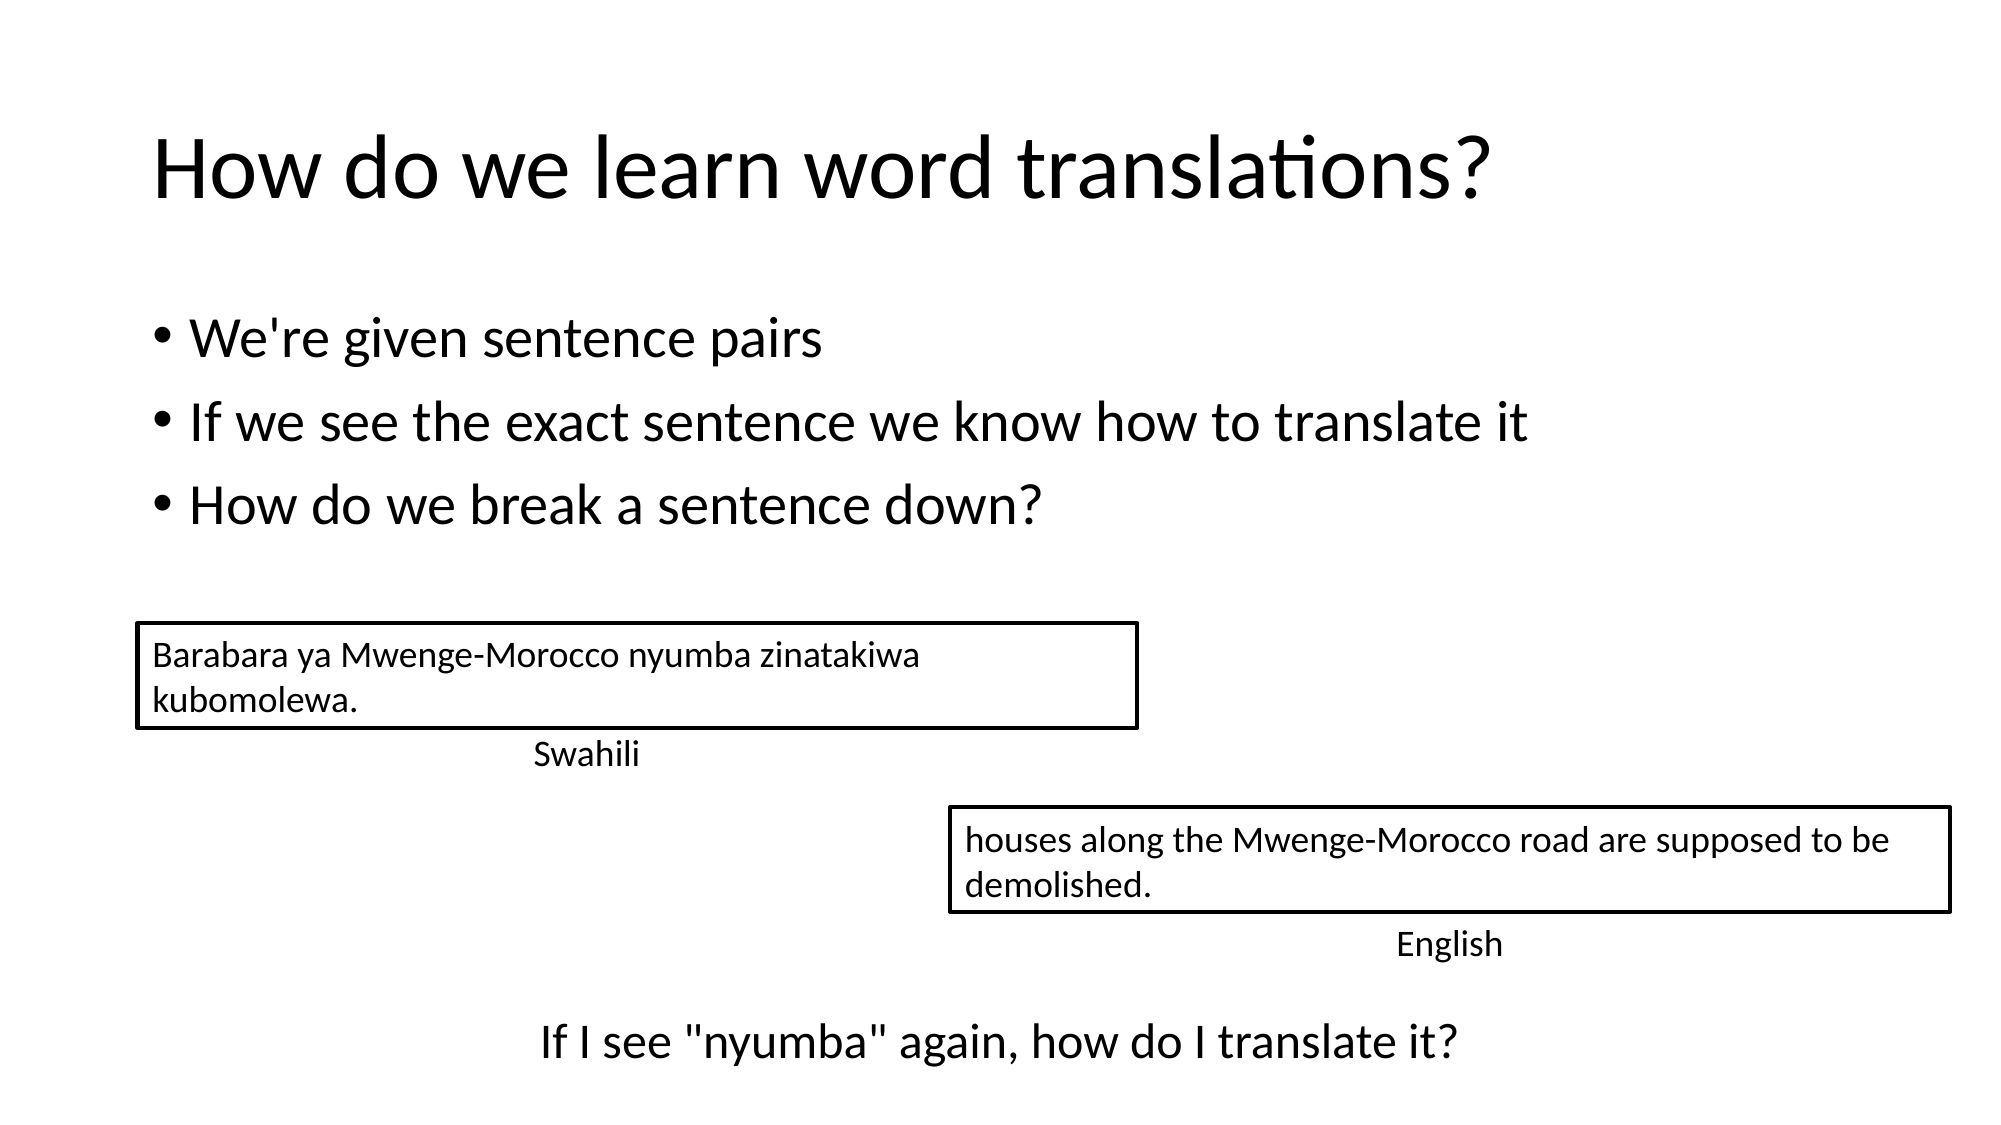

# How do we learn word translations?
We're given sentence pairs
If we see the exact sentence we know how to translate it
How do we break a sentence down?
Barabara ya Mwenge-Morocco nyumba zinatakiwa kubomolewa.
Swahili
houses along the Mwenge-Morocco road are supposed to be demolished.
English
If I see "nyumba" again, how do I translate it?